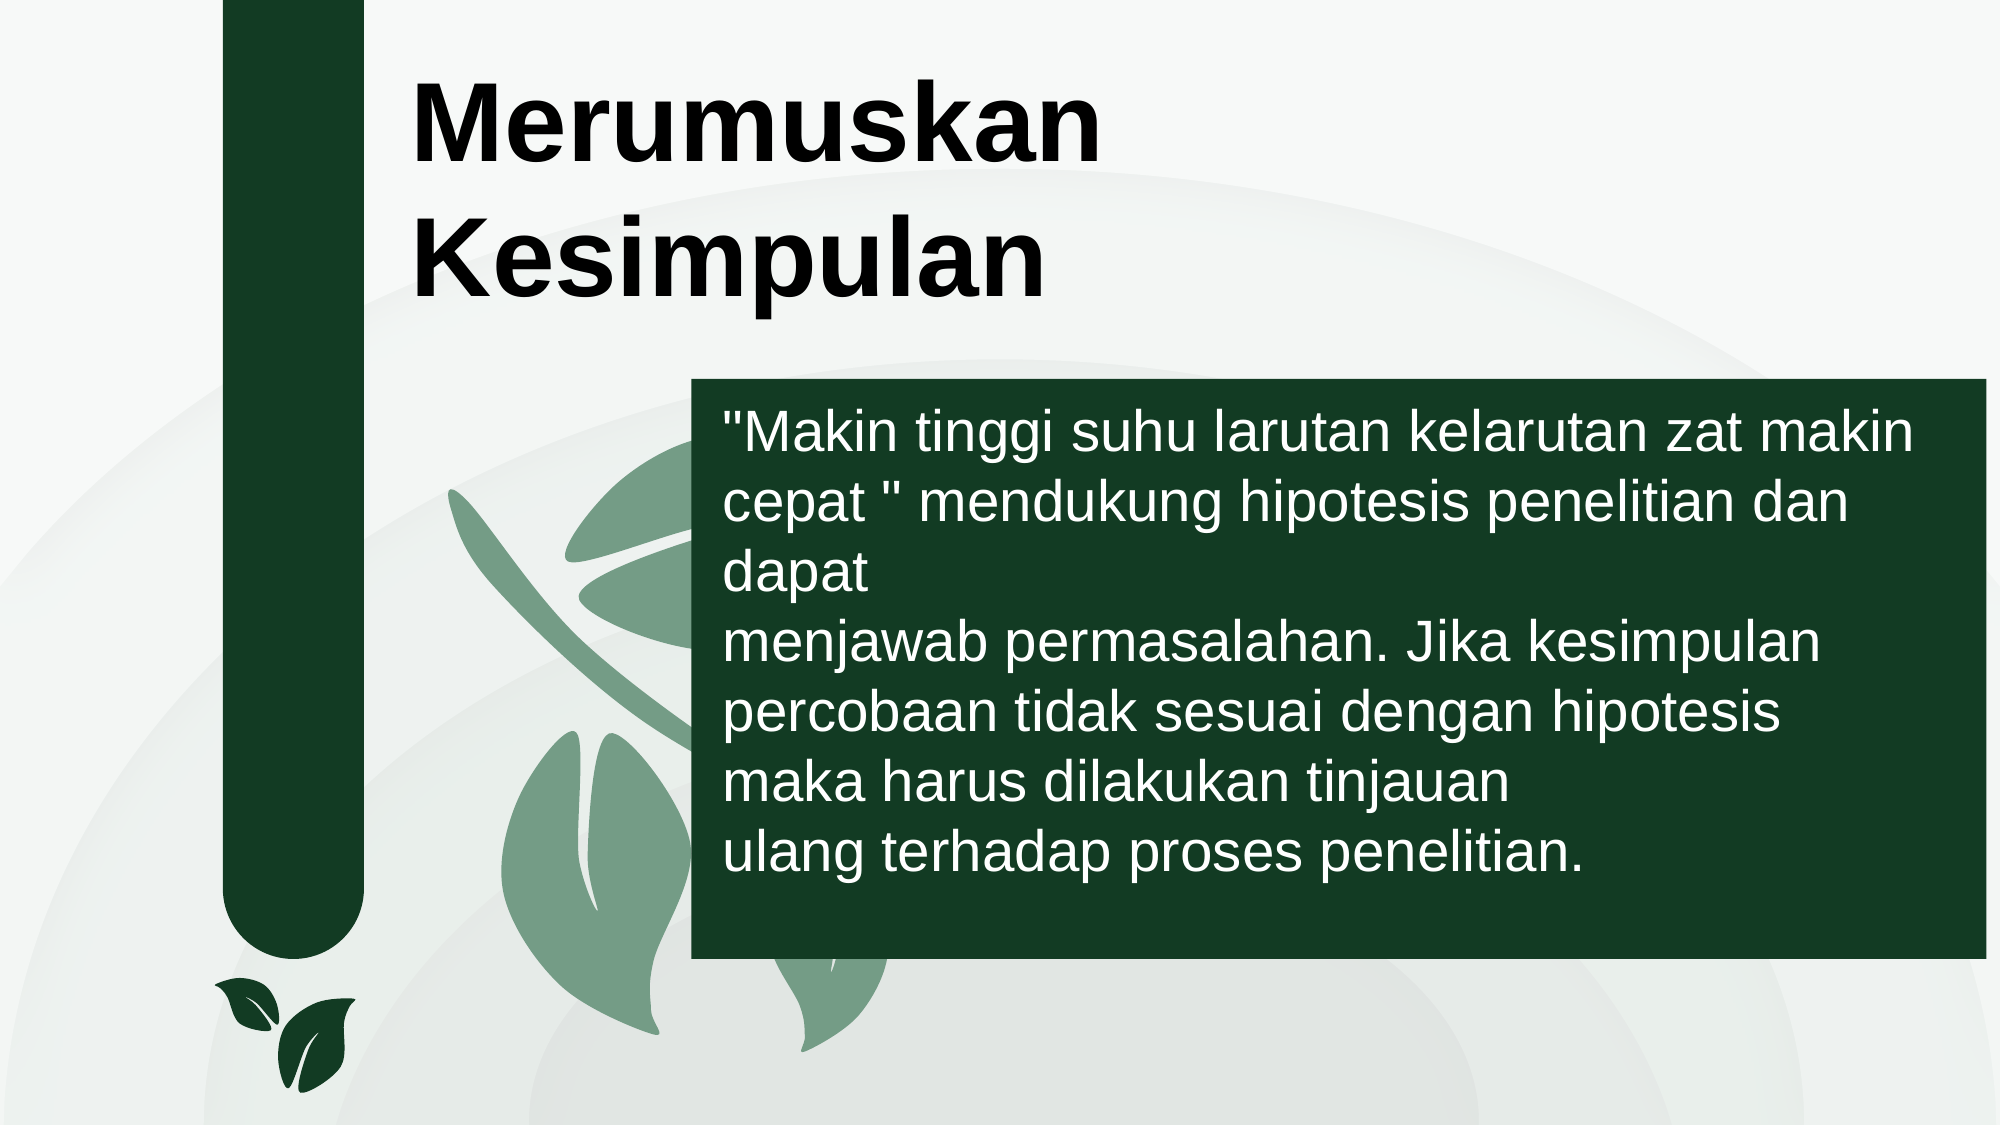

Merumuskan Kesimpulan

"Makin tinggi suhu larutan kelarutan zat makin cepat " mendukung hipotesis penelitian dan dapat
menjawab permasalahan. Jika kesimpulan percobaan tidak sesuai dengan hipotesis maka harus dilakukan tinjauan
ulang terhadap proses penelitian.